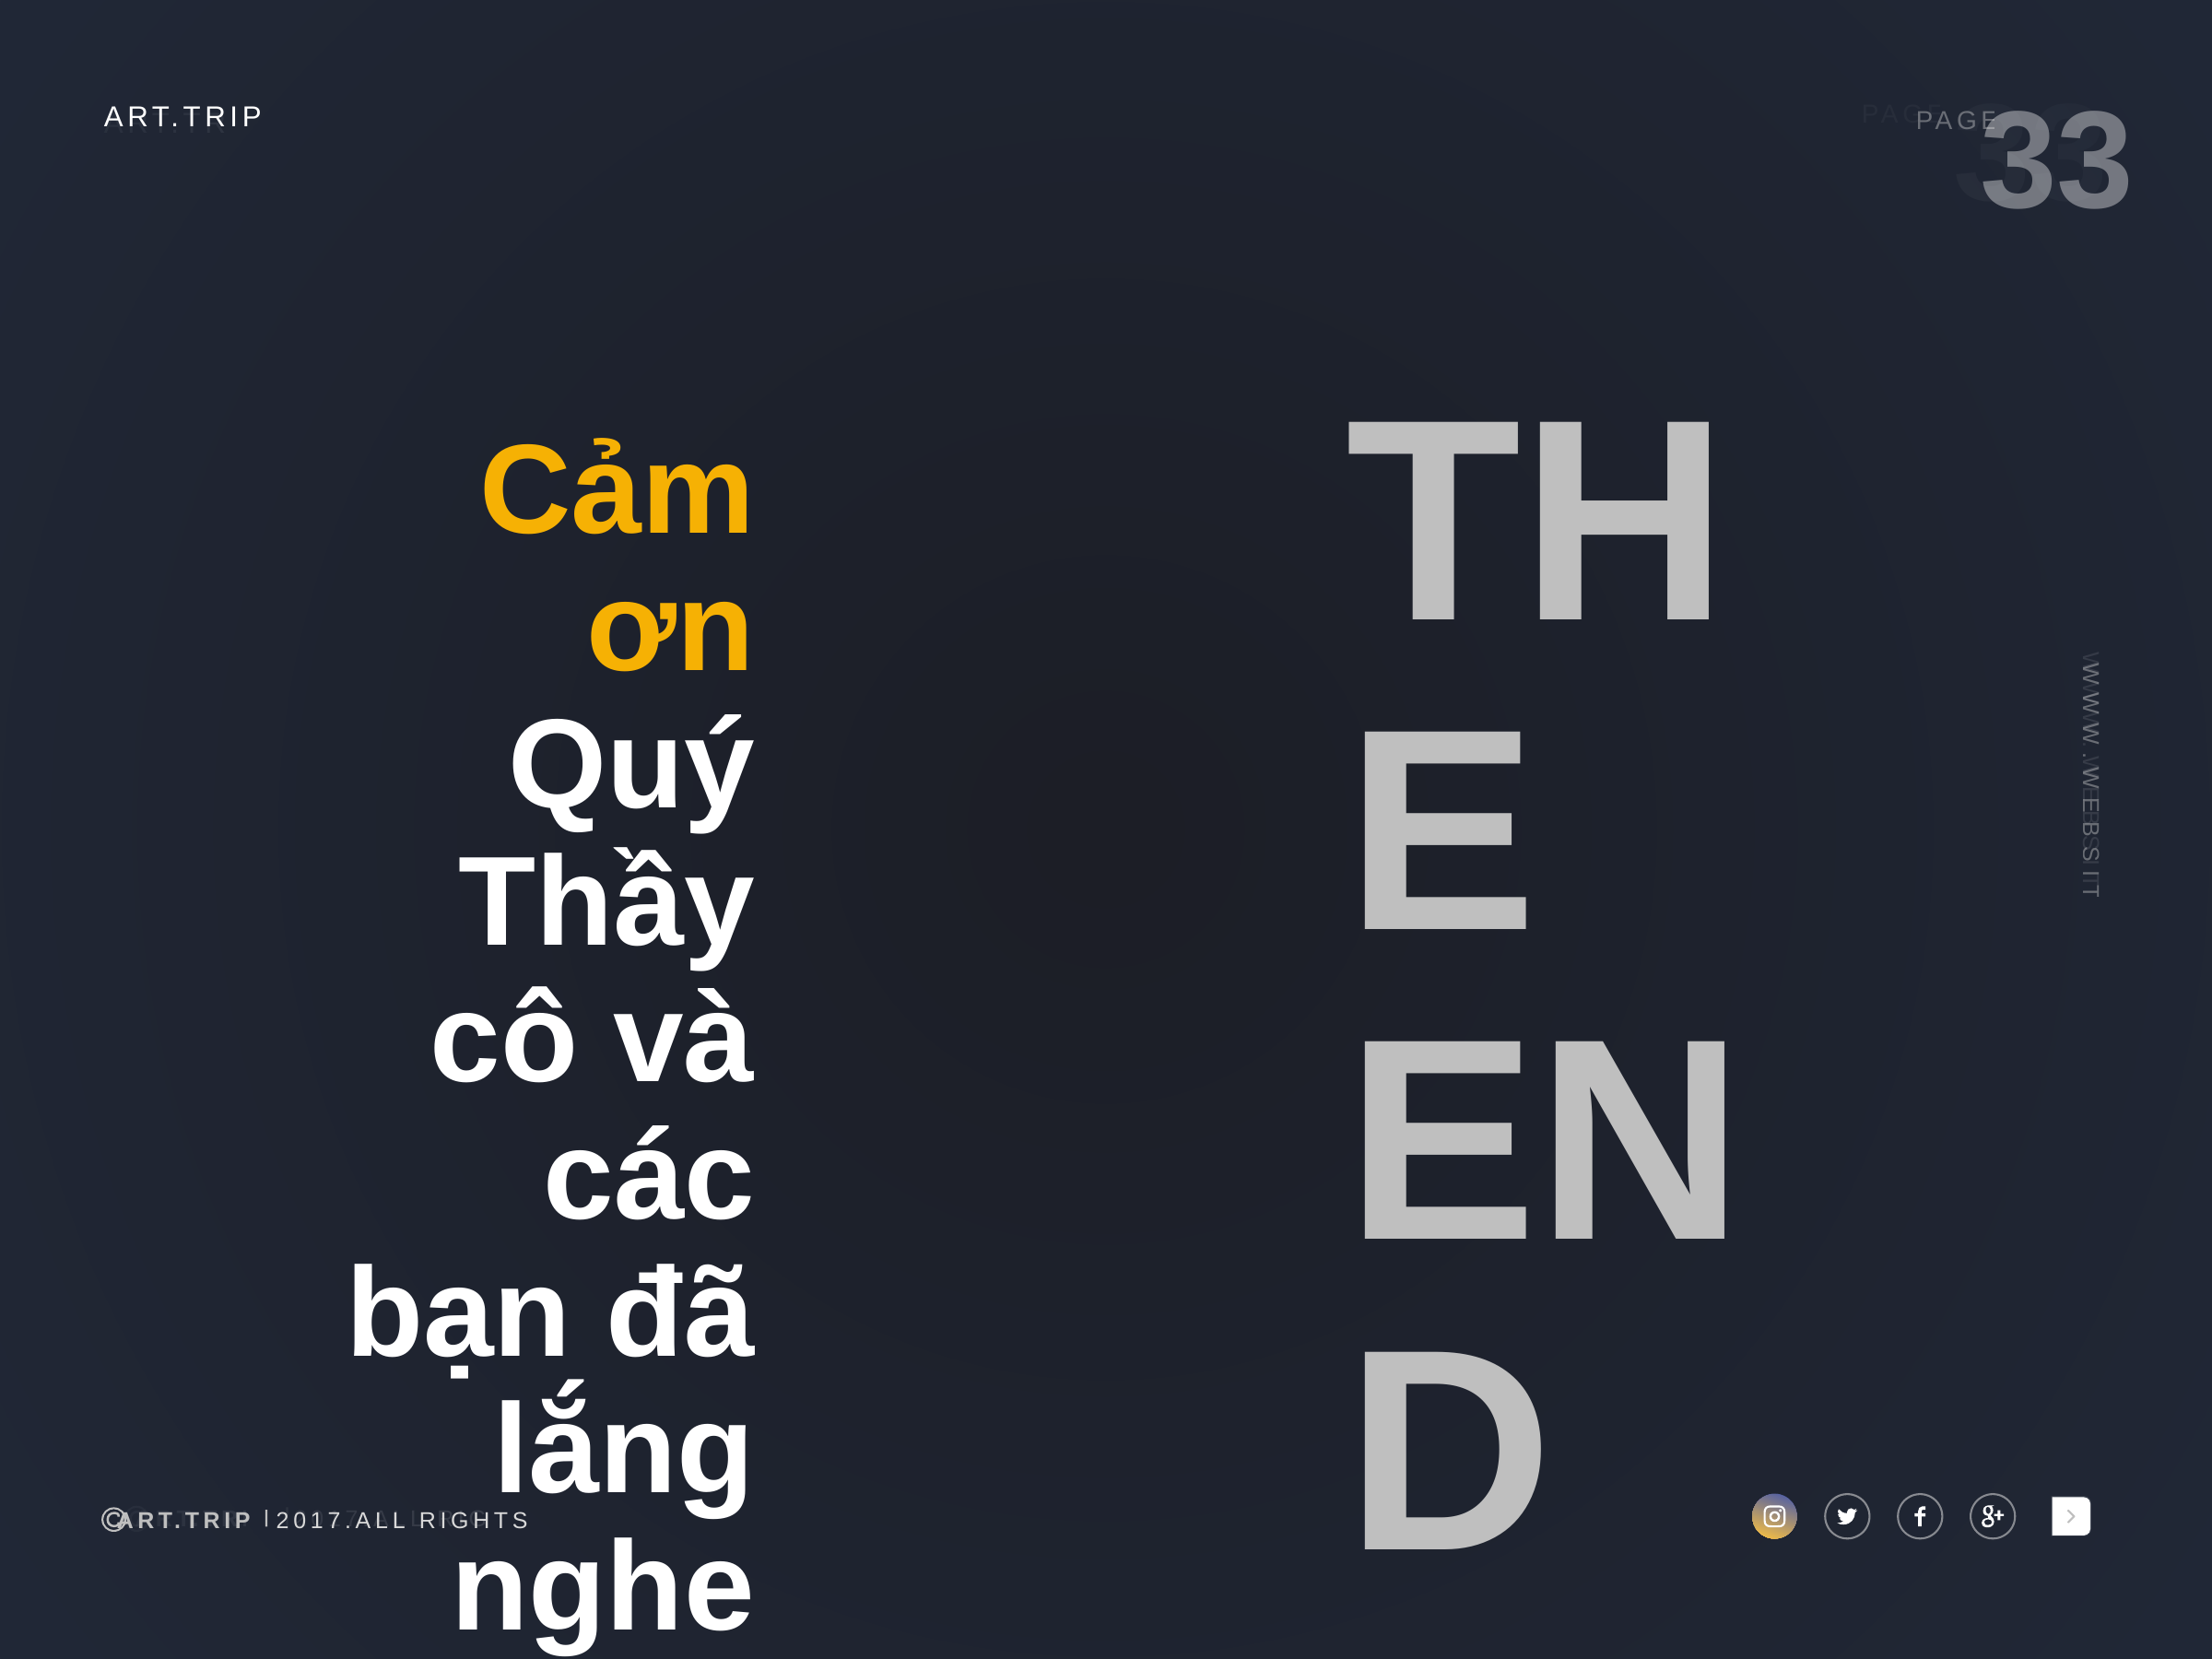

33
ART.TRIP
PAGE/
THE END
Cảm ơn Quý Thầy cô và các bạn đã lắng nghe
WWW.WEBSITE.COM

ART.TRIP  2017.ALL RIGHTS